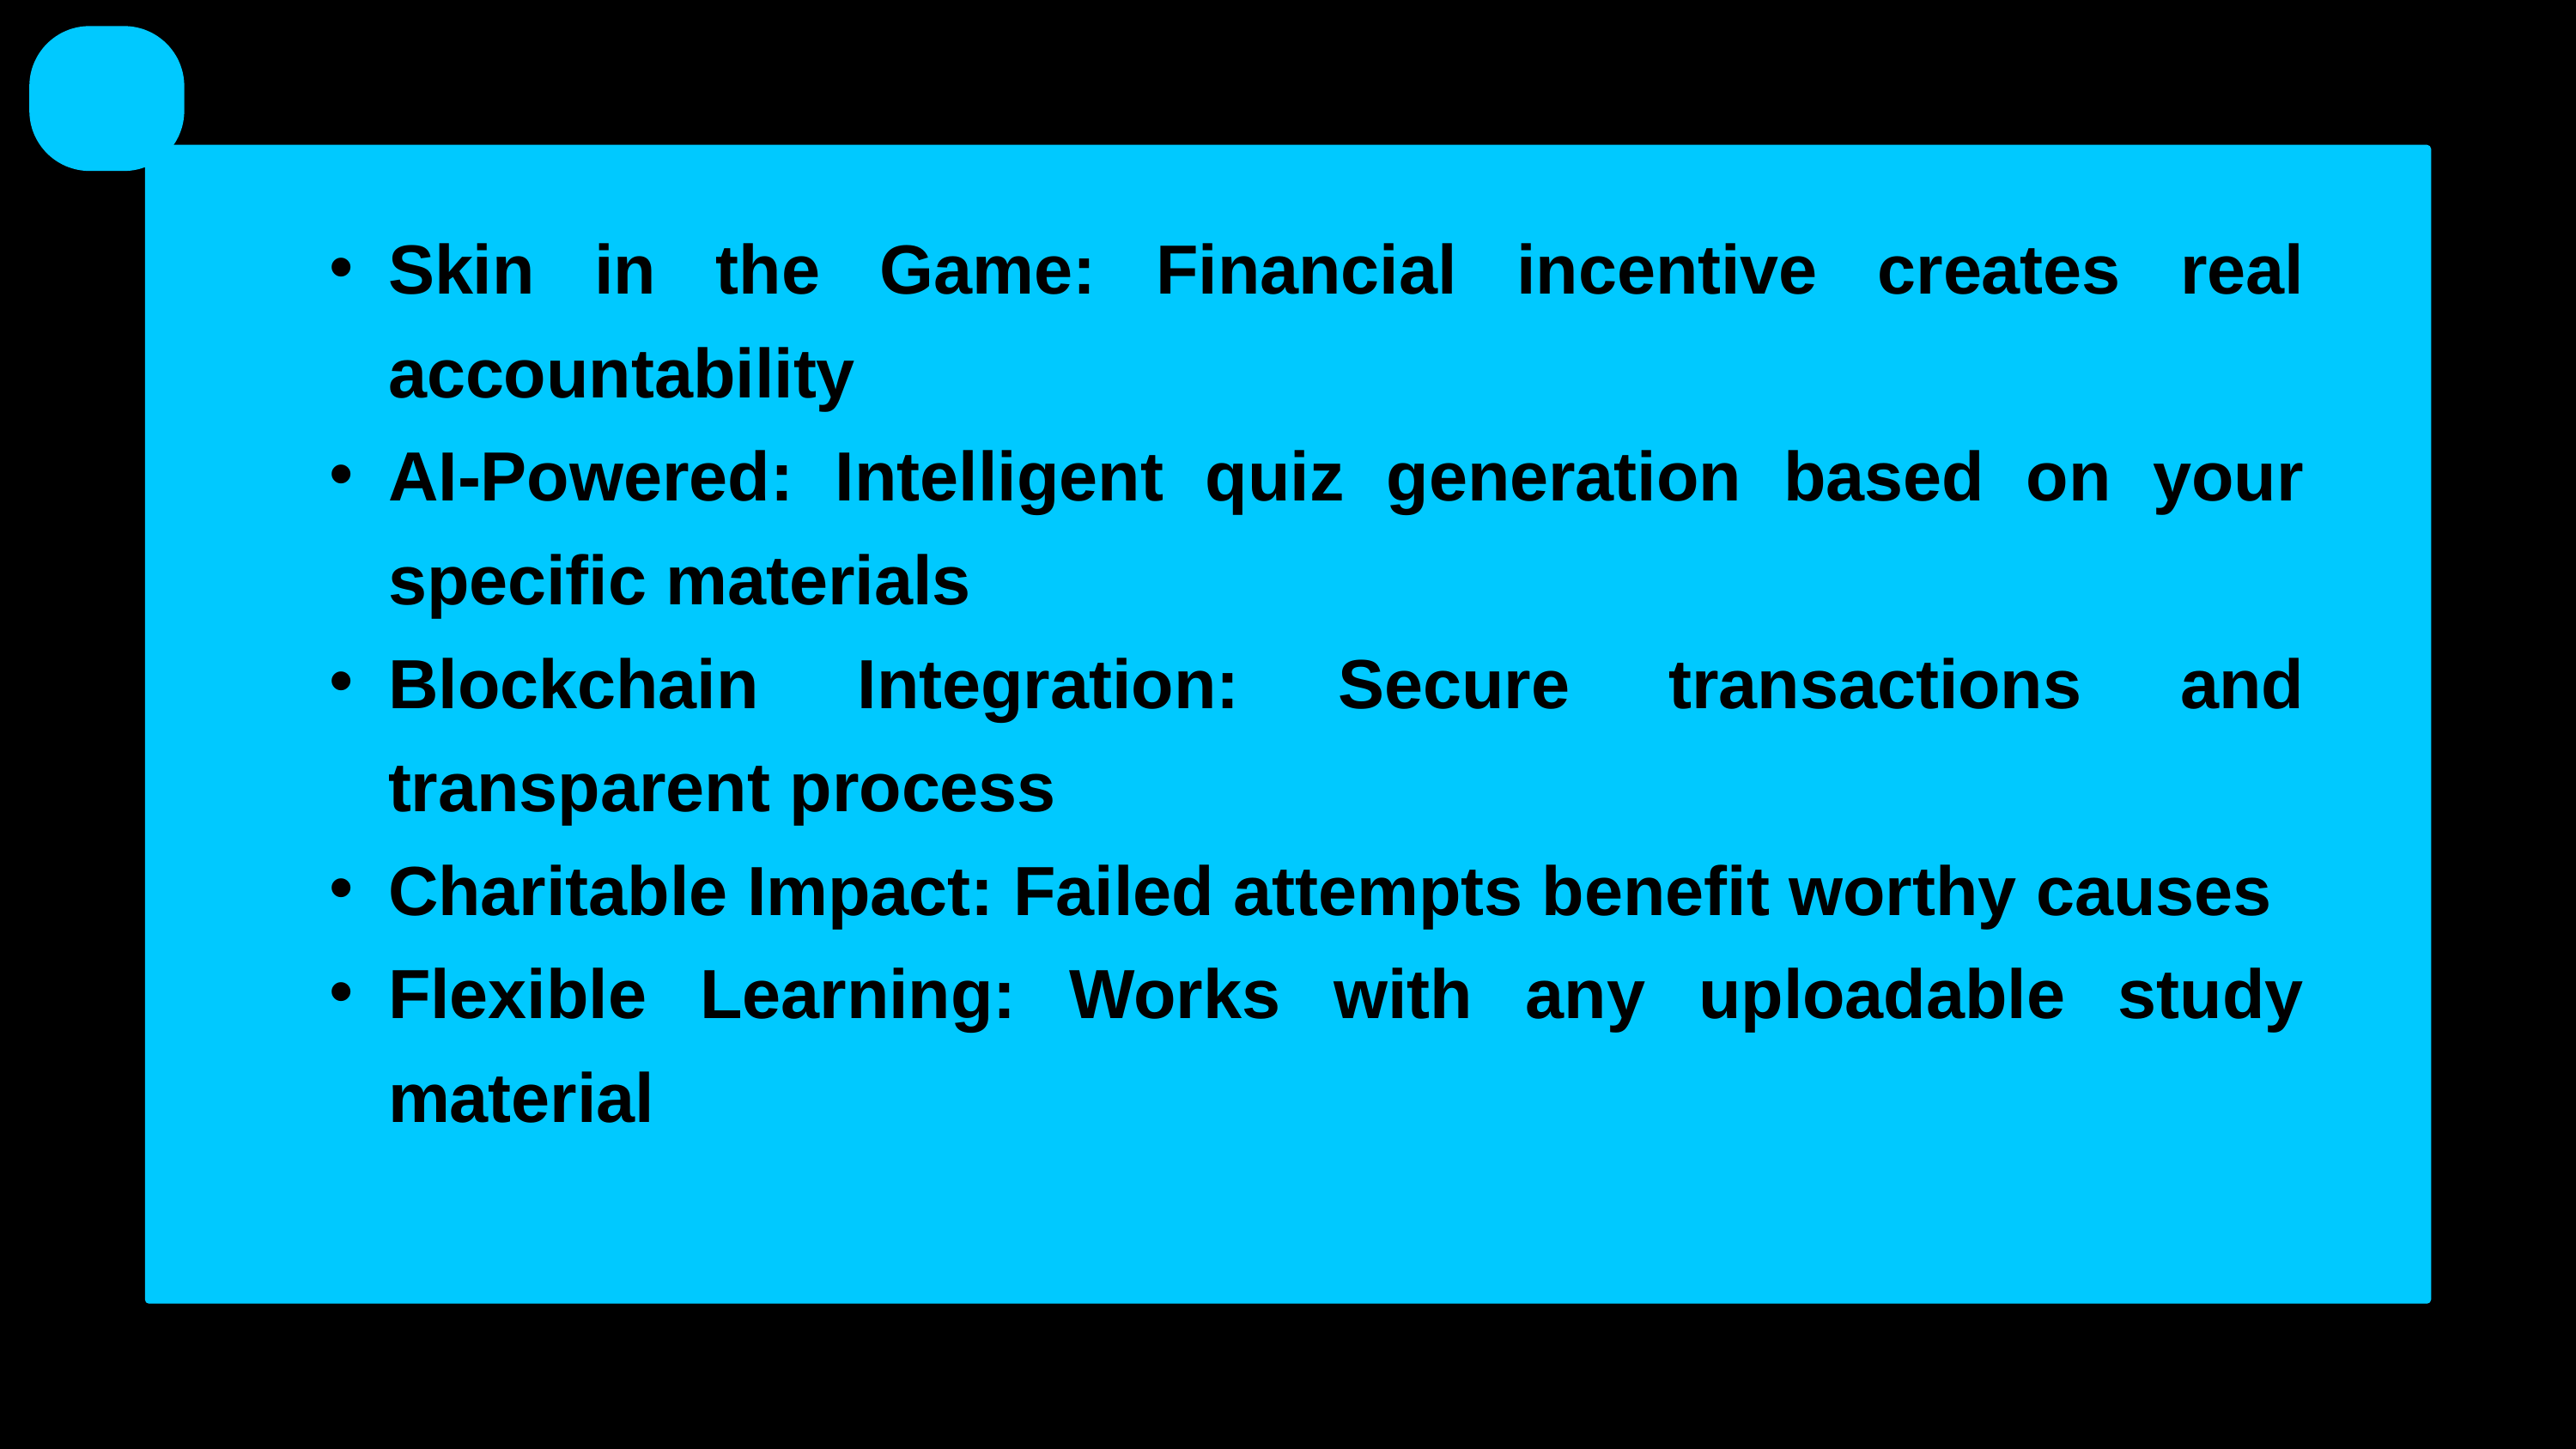

Skin in the Game: Financial incentive creates real accountability
AI-Powered: Intelligent quiz generation based on your specific materials
Blockchain Integration: Secure transactions and transparent process
Charitable Impact: Failed attempts benefit worthy causes
Flexible Learning: Works with any uploadable study material